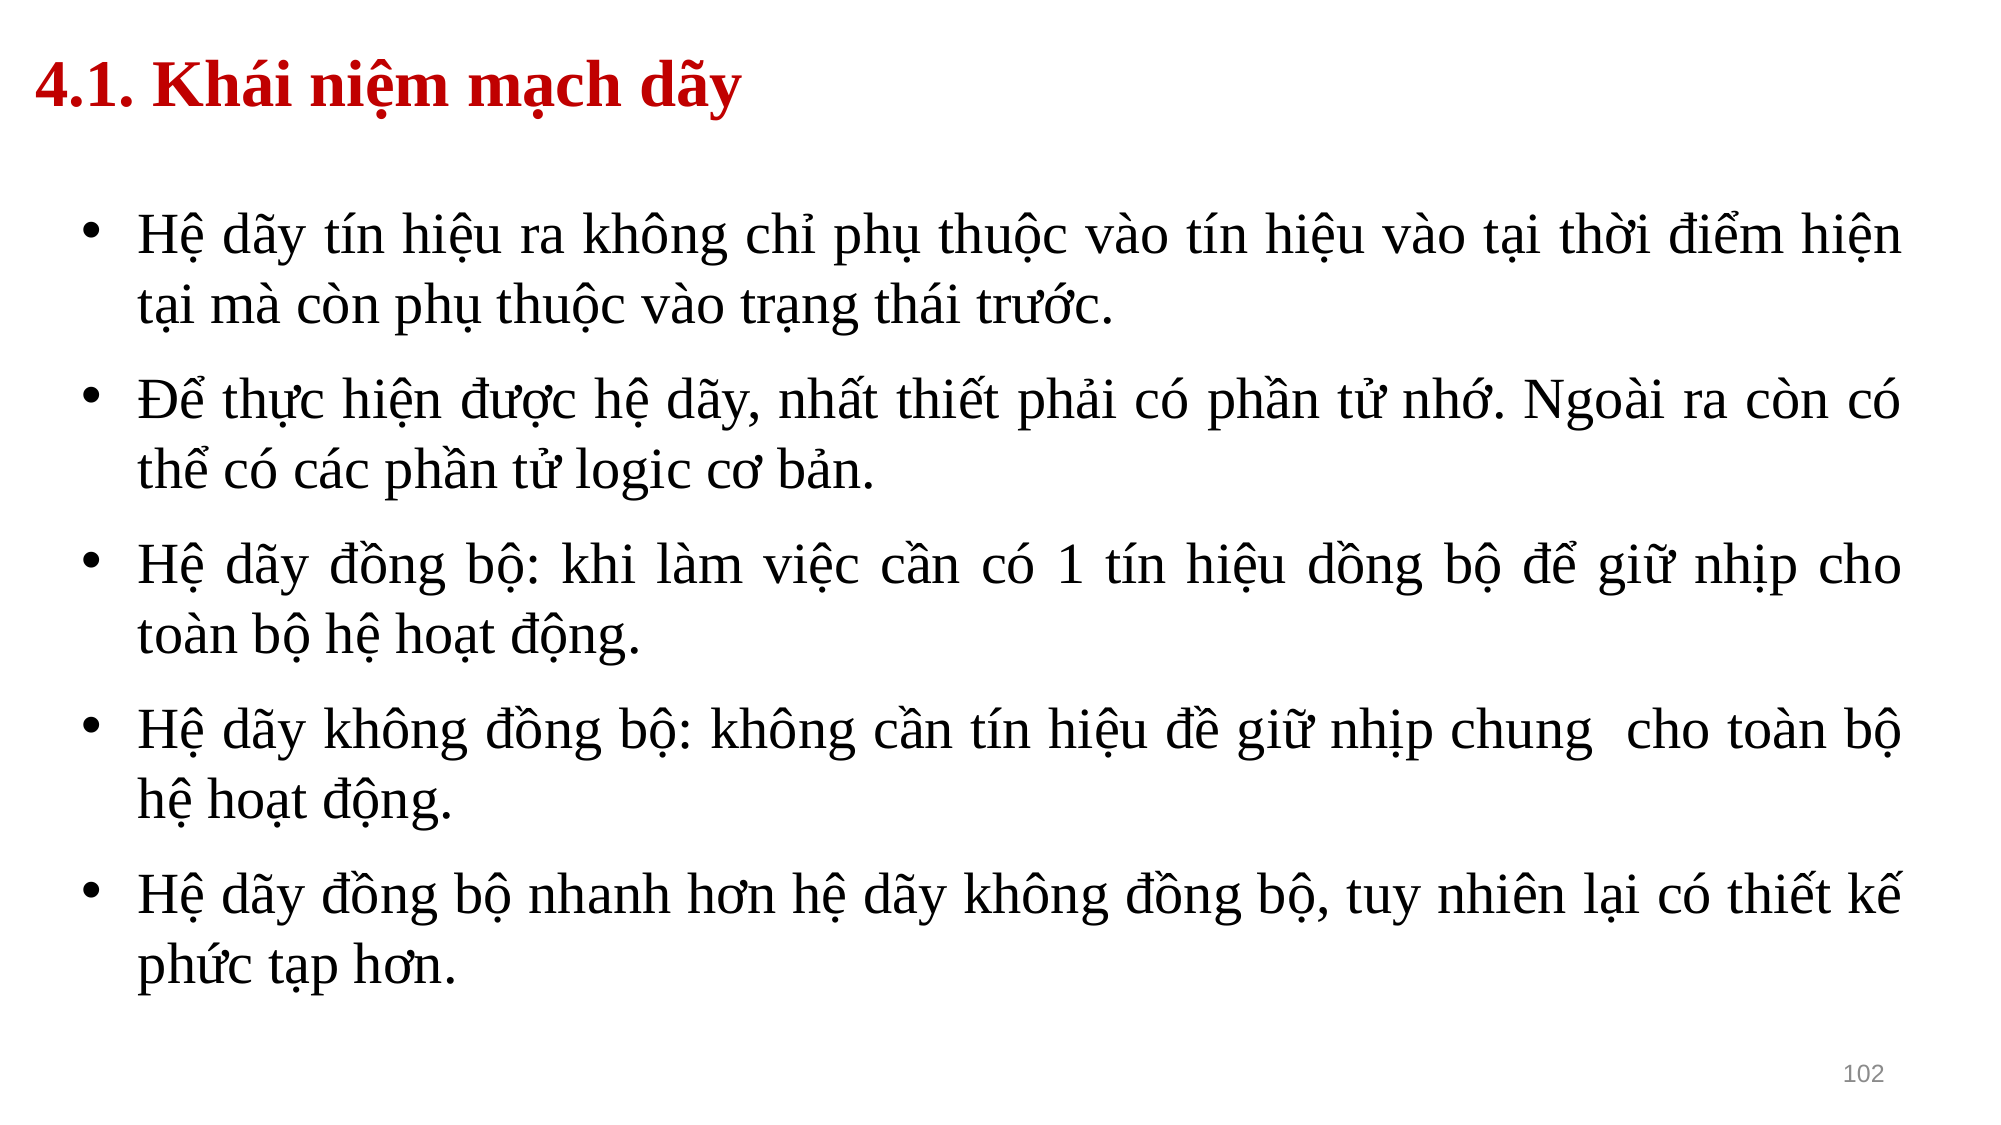

# 4.1. Khái niệm mạch dãy
Hệ dãy tín hiệu ra không chỉ phụ thuộc vào tín hiệu vào tại thời điểm hiện tại mà còn phụ thuộc vào trạng thái trước.
Để thực hiện được hệ dãy, nhất thiết phải có phần tử nhớ. Ngoài ra còn có thể có các phần tử logic cơ bản.
Hệ dãy đồng bộ: khi làm việc cần có 1 tín hiệu dồng bộ để giữ nhịp cho toàn bộ hệ hoạt động.
Hệ dãy không đồng bộ: không cần tín hiệu đề giữ nhịp chung  cho toàn bộ hệ hoạt động.
Hệ dãy đồng bộ nhanh hơn hệ dãy không đồng bộ, tuy nhiên lại có thiết kế phức tạp hơn.
102